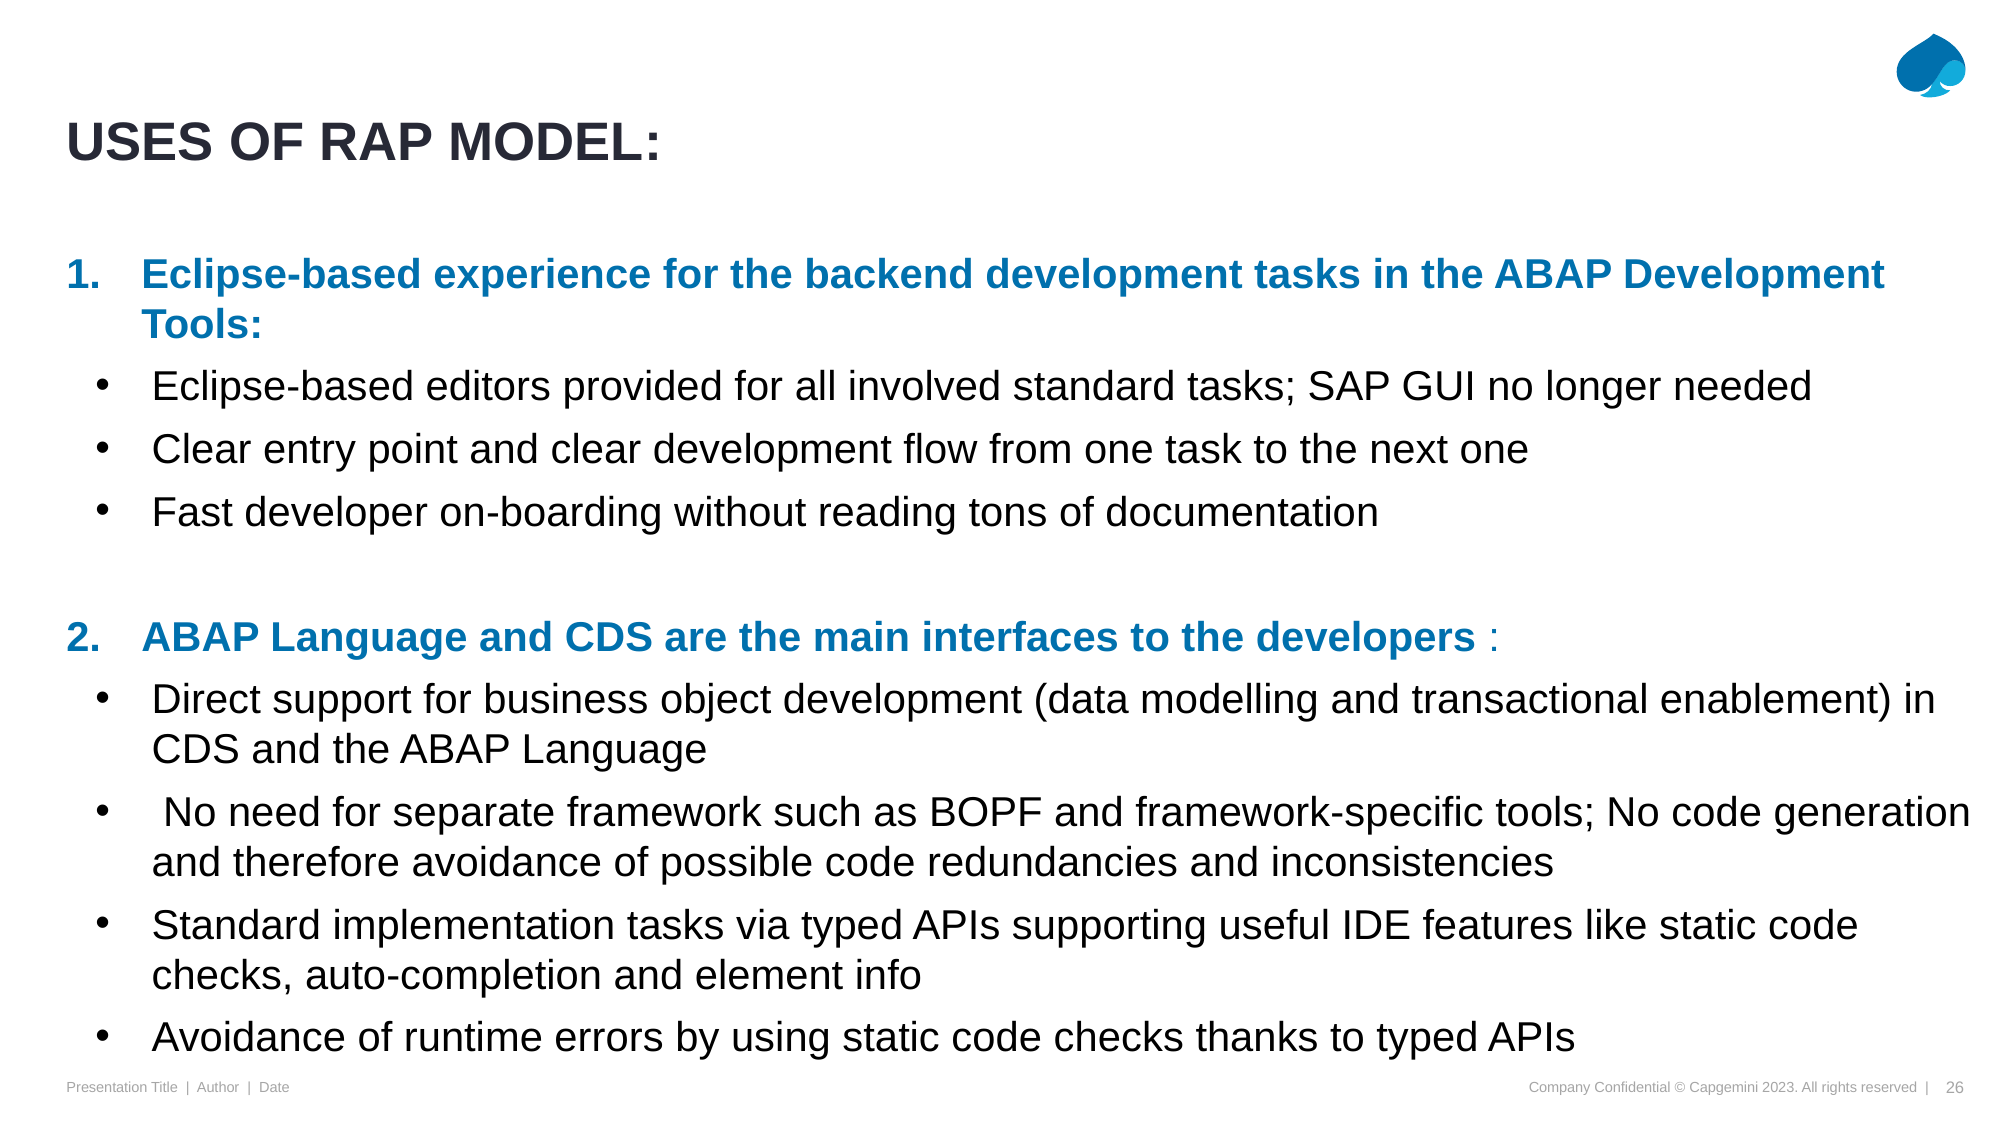

# Uses of rap model:
Eclipse-based experience for the backend development tasks in the ABAP Development Tools:
Eclipse-based editors provided for all involved standard tasks; SAP GUI no longer needed
Clear entry point and clear development flow from one task to the next one
Fast developer on-boarding without reading tons of documentation

ABAP Language and CDS are the main interfaces to the developers :
Direct support for business object development (data modelling and transactional enablement) in CDS and the ABAP Language
 No need for separate framework such as BOPF and framework-specific tools; No code generation and therefore avoidance of possible code redundancies and inconsistencies
Standard implementation tasks via typed APIs supporting useful IDE features like static code checks, auto-completion and element info
Avoidance of runtime errors by using static code checks thanks to typed APIs